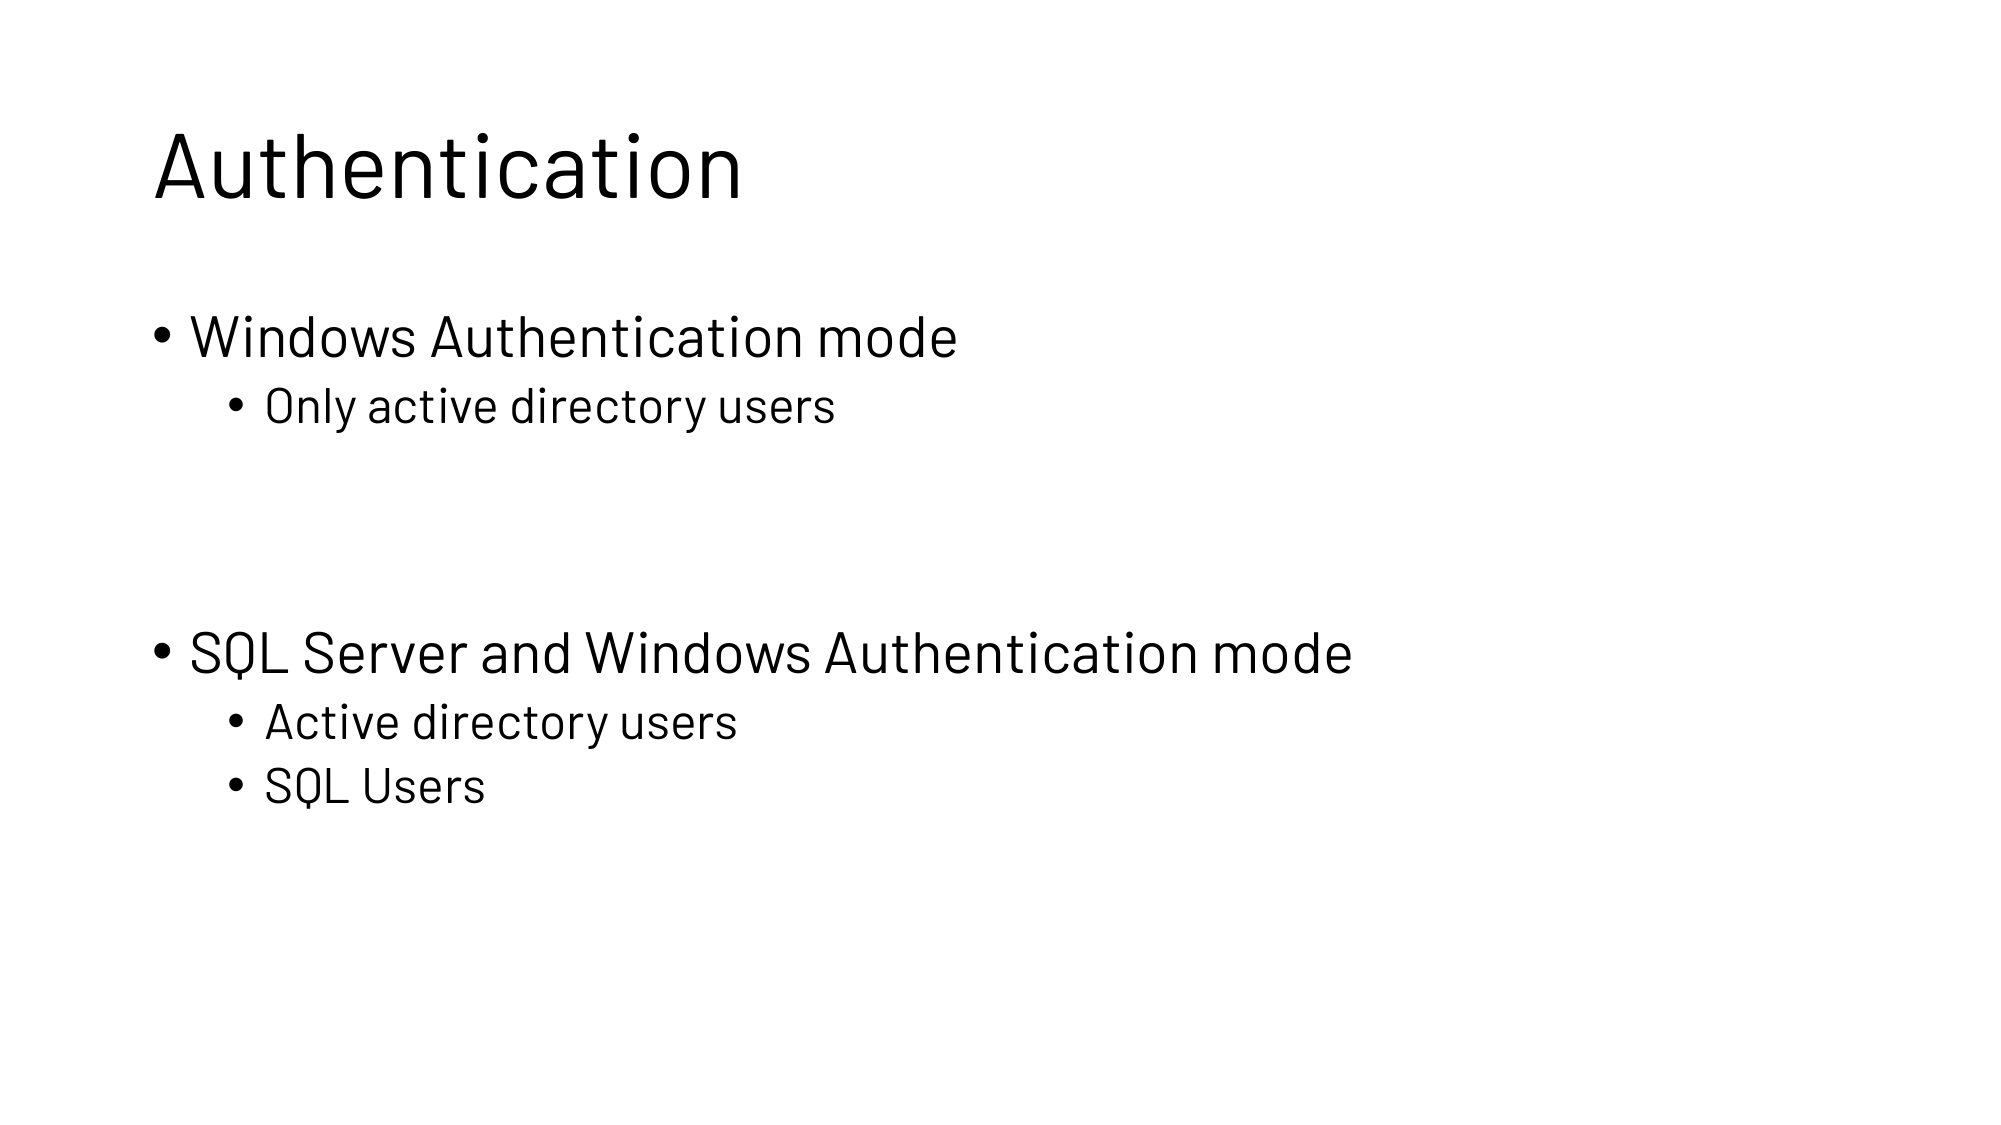

# Authentication
Windows Authentication mode
Only active directory users

SQL Server and Windows Authentication mode
Active directory users
SQL Users